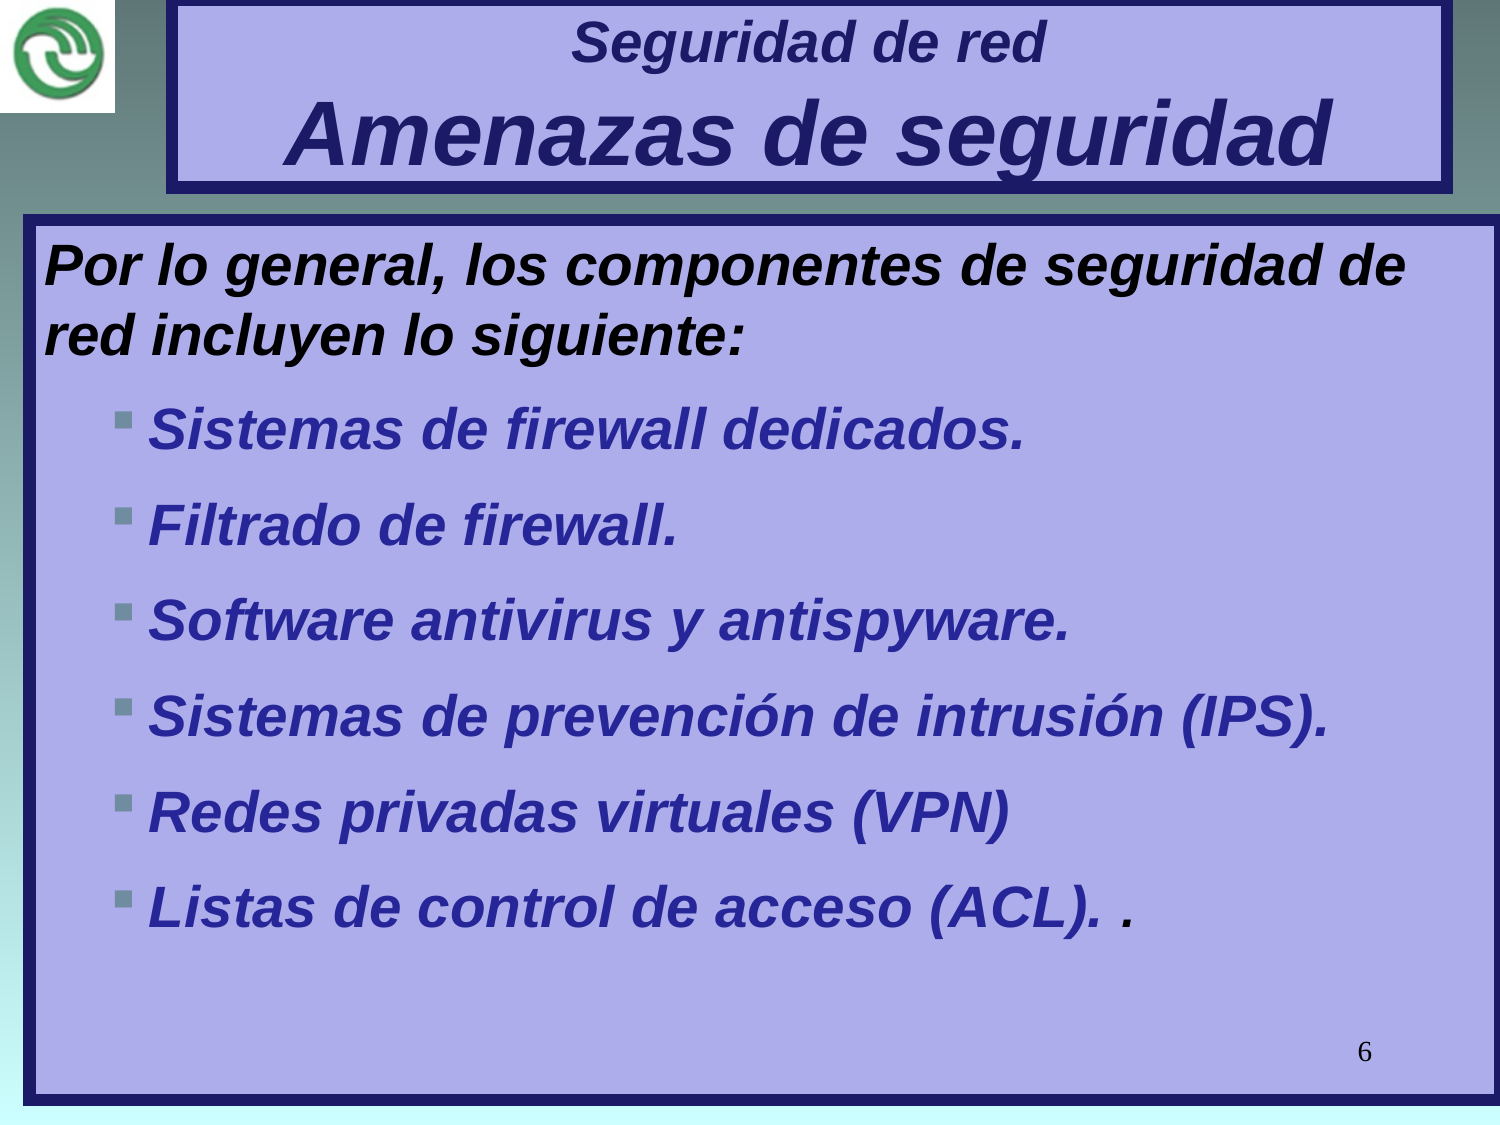

# Seguridad de red Amenazas de seguridad
Por lo general, los componentes de seguridad de red incluyen lo siguiente:
Sistemas de firewall dedicados.
Filtrado de firewall.
Software antivirus y antispyware.
Sistemas de prevención de intrusión (IPS).
Redes privadas virtuales (VPN)
Listas de control de acceso (ACL). .

6